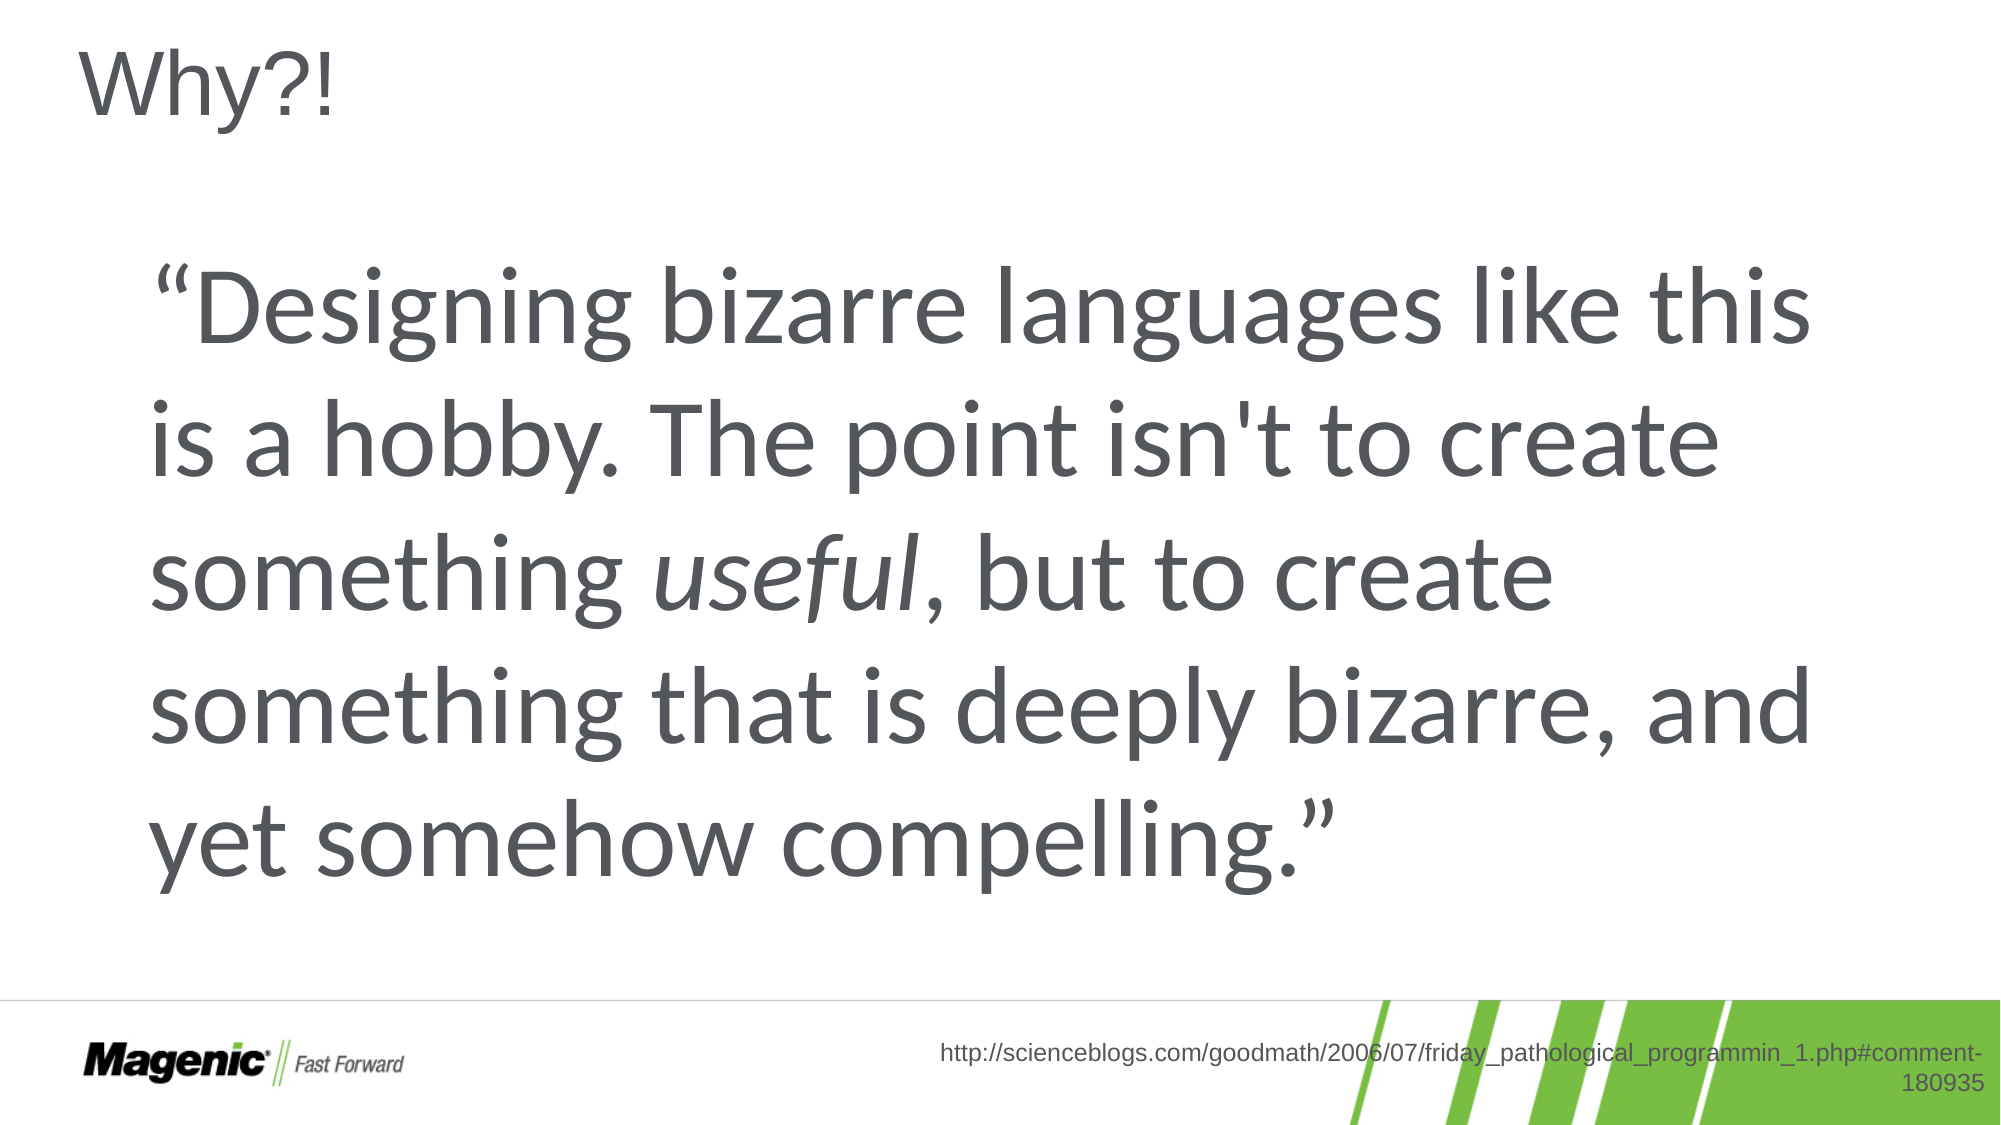

# Why?!
“Designing bizarre languages like this is a hobby. The point isn't to create something useful, but to create something that is deeply bizarre, and yet somehow compelling.”
http://scienceblogs.com/goodmath/2006/07/friday_pathological_programmin_1.php#comment-180935